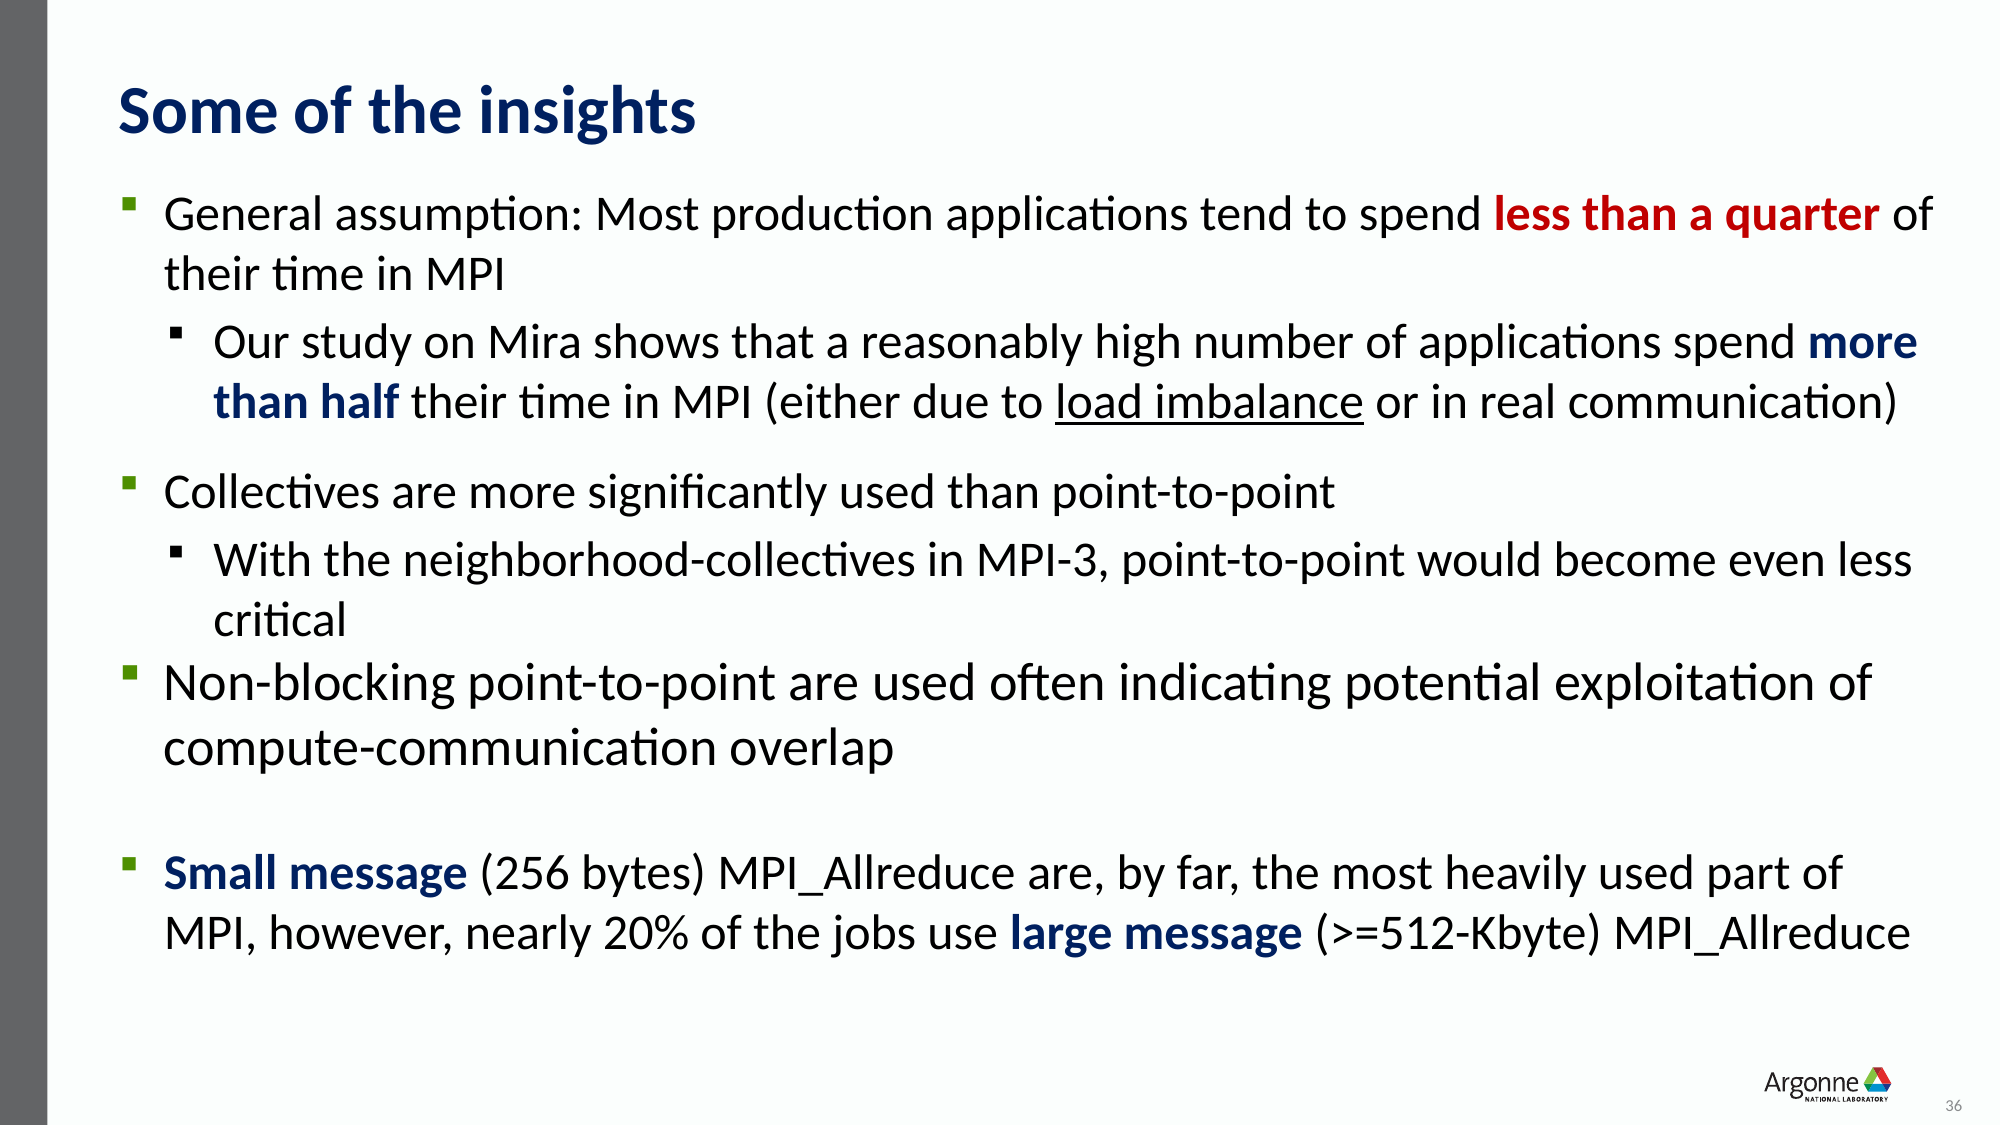

# Some of the insights
General assumption: Most production applications tend to spend less than a quarter of their time in MPI
Our study on Mira shows that a reasonably high number of applications spend more than half their time in MPI (either due to load imbalance or in real communication)
Collectives are more significantly used than point-to-point
With the neighborhood-collectives in MPI-3, point-to-point would become even less critical
Non-blocking point-to-point are used often indicating potential exploitation of compute-communication overlap

Small message (256 bytes) MPI_Allreduce are, by far, the most heavily used part of MPI, however, nearly 20% of the jobs use large message (>=512-Kbyte) MPI_Allreduce